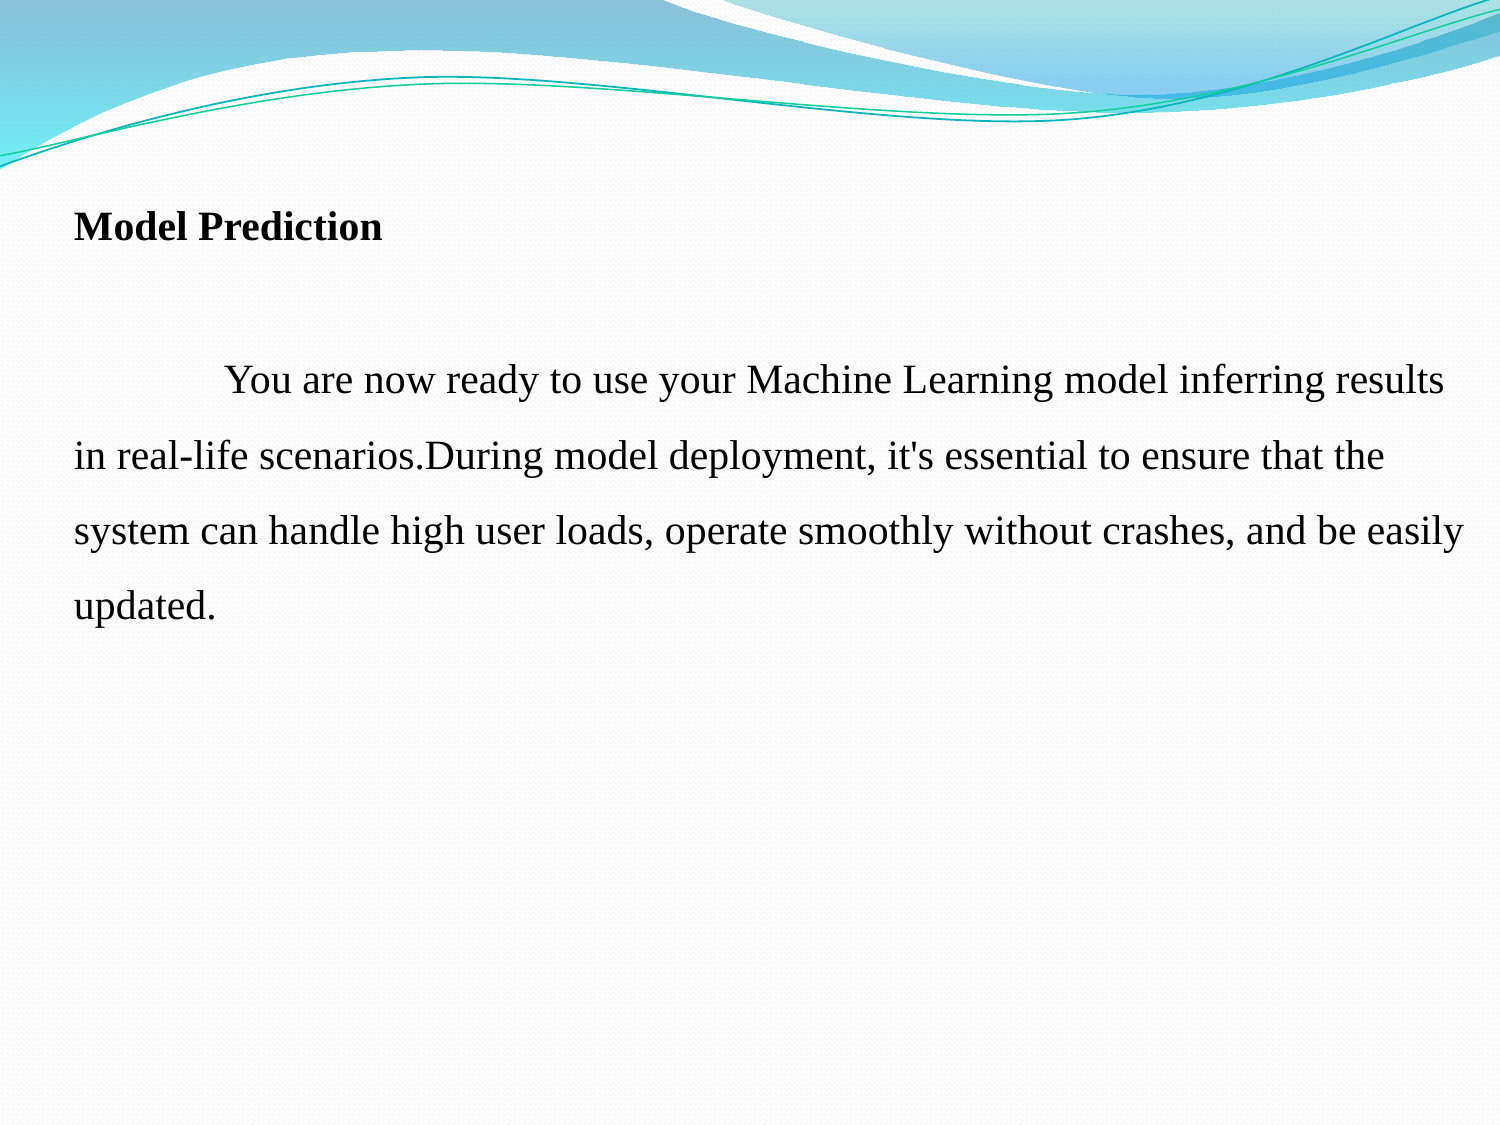

Model Prediction

	You are now ready to use your Machine Learning model inferring results in real-life scenarios.During model deployment, it's essential to ensure that the system can handle high user loads, operate smoothly without crashes, and be easily updated.